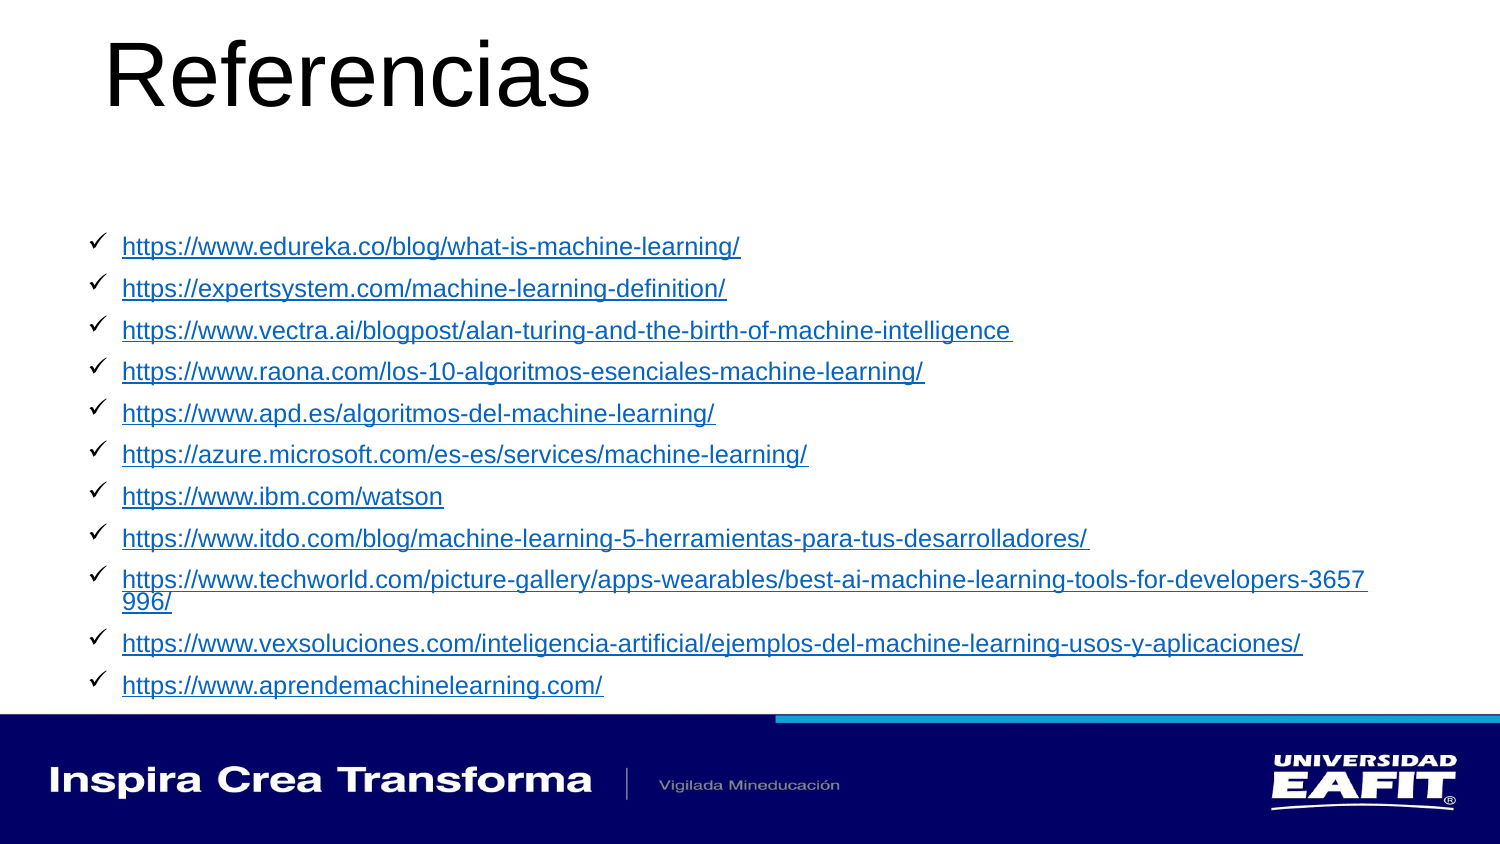

# Referencias

https://www.edureka.co/blog/what-is-machine-learning/
https://expertsystem.com/machine-learning-definition/
https://www.vectra.ai/blogpost/alan-turing-and-the-birth-of-machine-intelligence
https://www.raona.com/los-10-algoritmos-esenciales-machine-learning/
https://www.apd.es/algoritmos-del-machine-learning/
https://azure.microsoft.com/es-es/services/machine-learning/
https://www.ibm.com/watson
https://www.itdo.com/blog/machine-learning-5-herramientas-para-tus-desarrolladores/
https://www.techworld.com/picture-gallery/apps-wearables/best-ai-machine-learning-tools-for-developers-3657996/
https://www.vexsoluciones.com/inteligencia-artificial/ejemplos-del-machine-learning-usos-y-aplicaciones/
https://www.aprendemachinelearning.com/